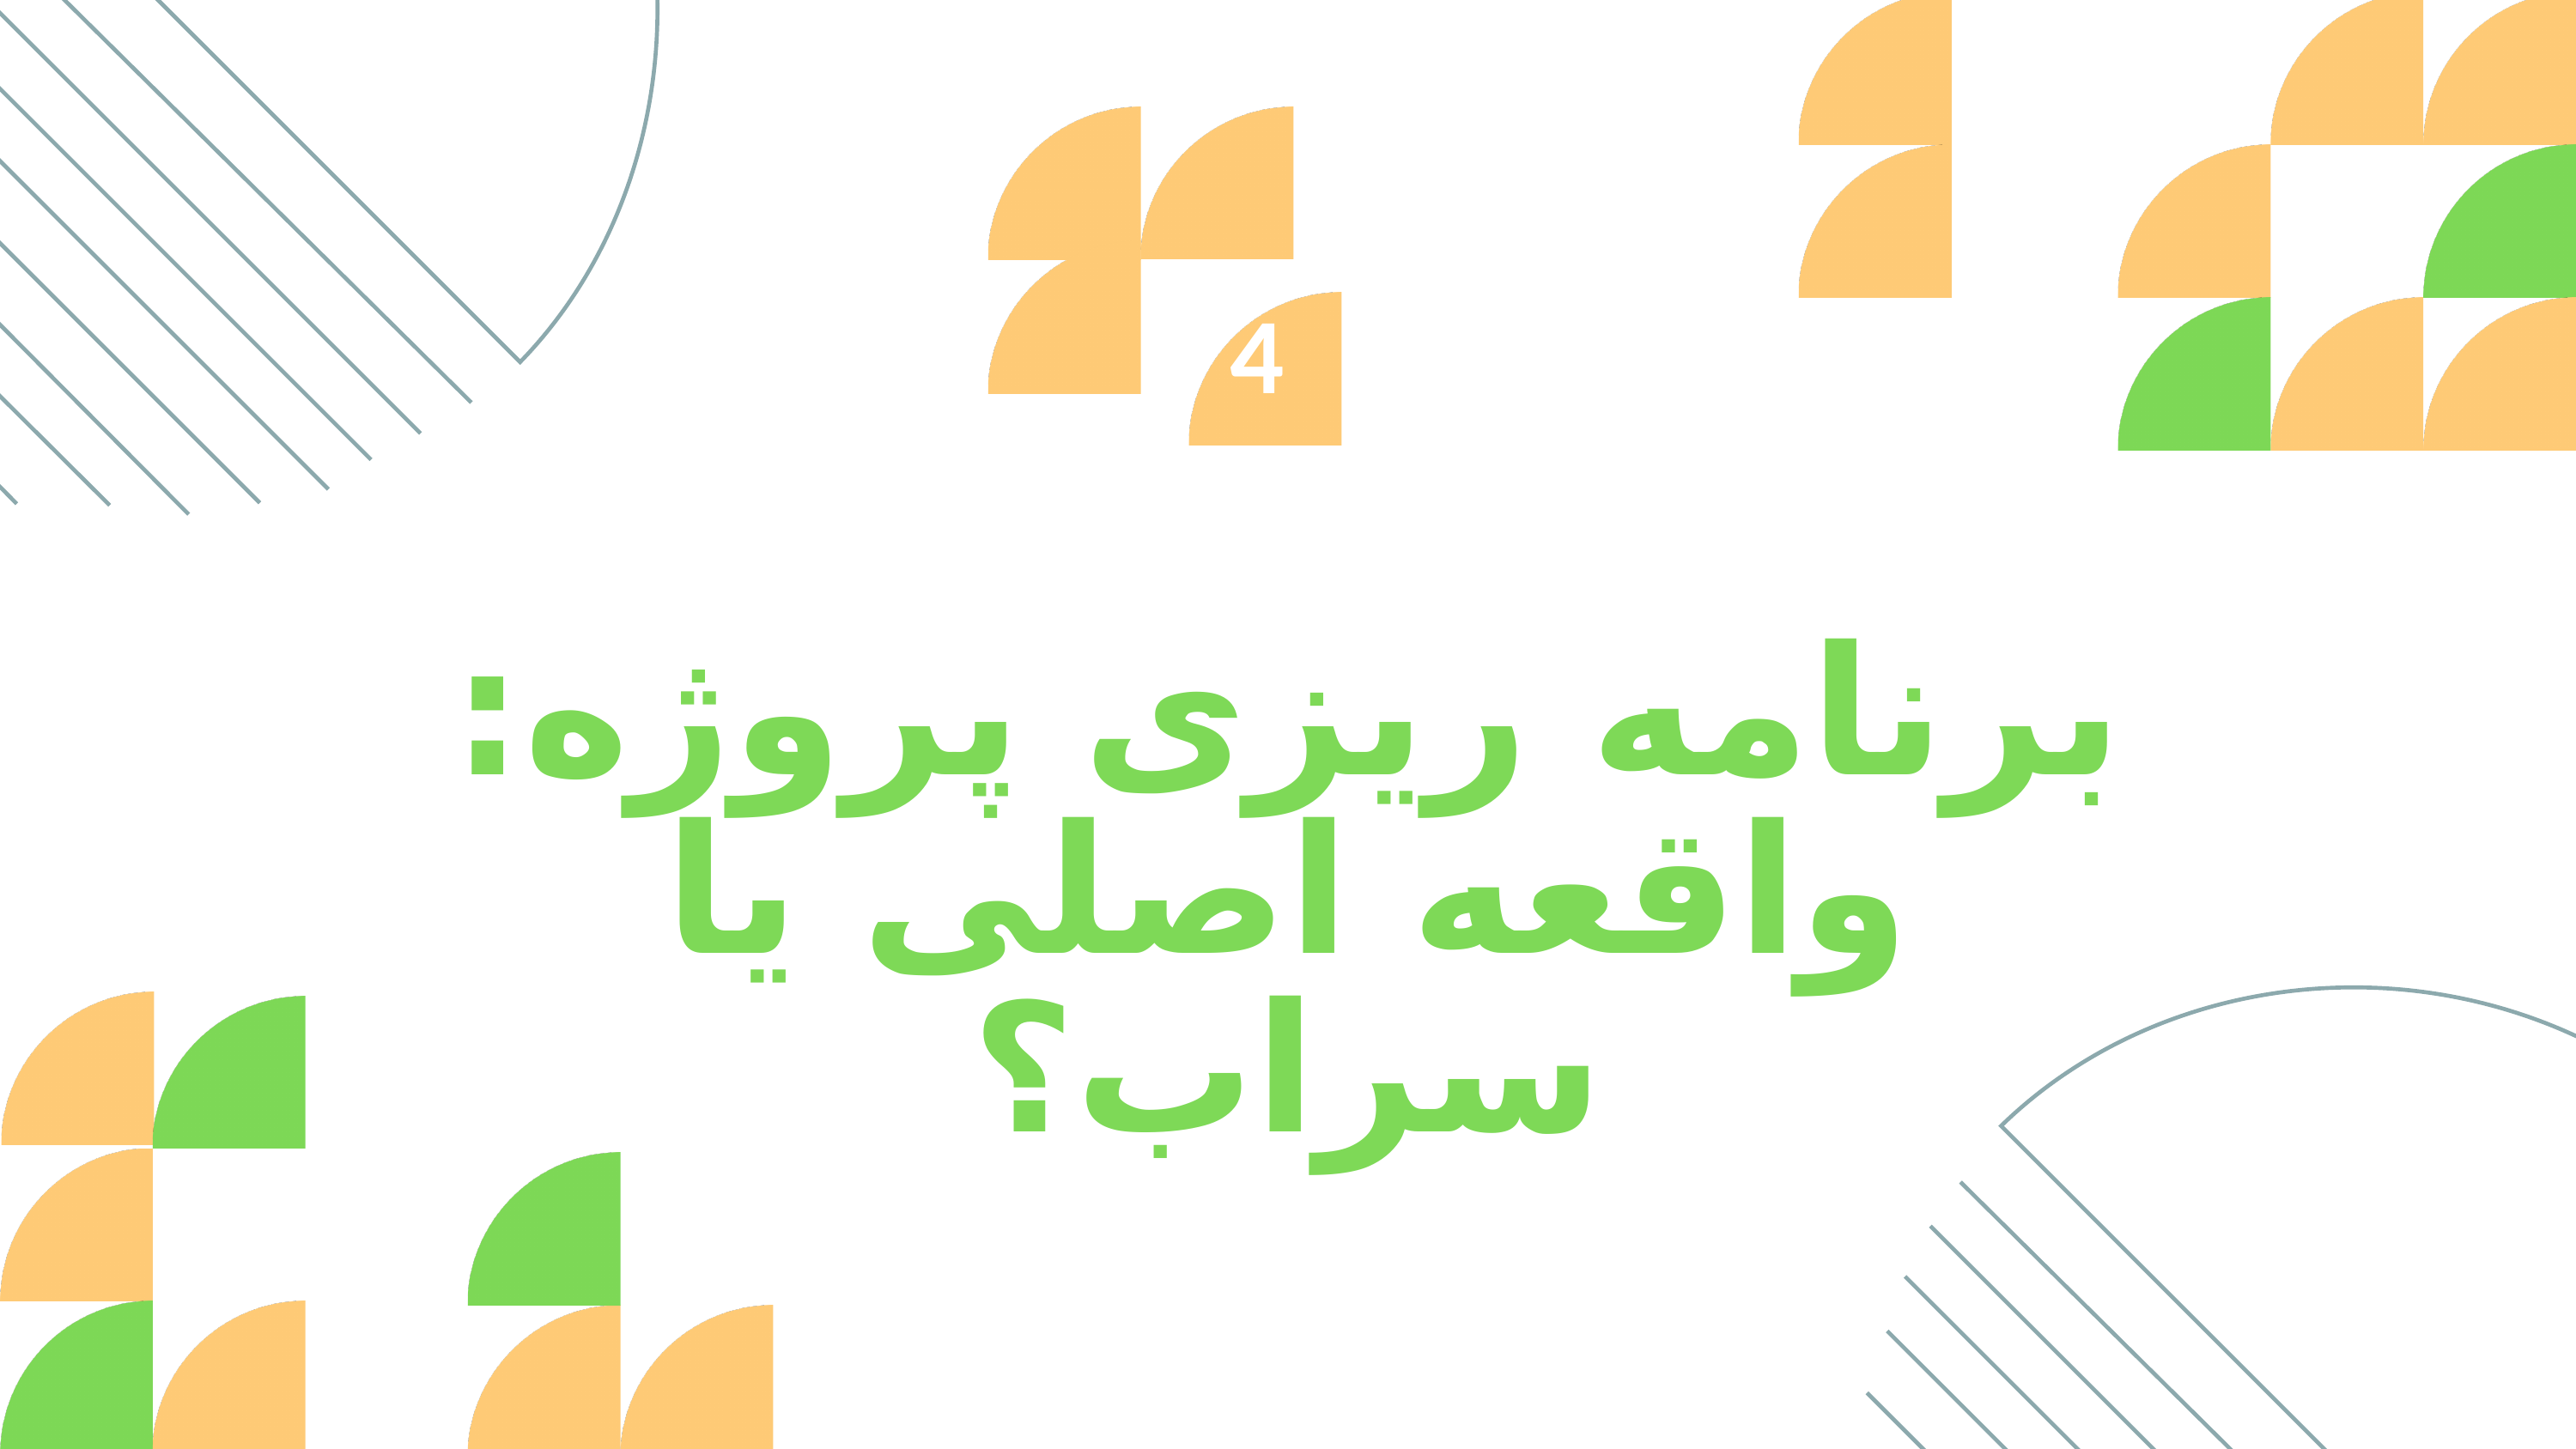

4

برنامه ریزی پروژه:
واقعه اصلی یا سراب؟